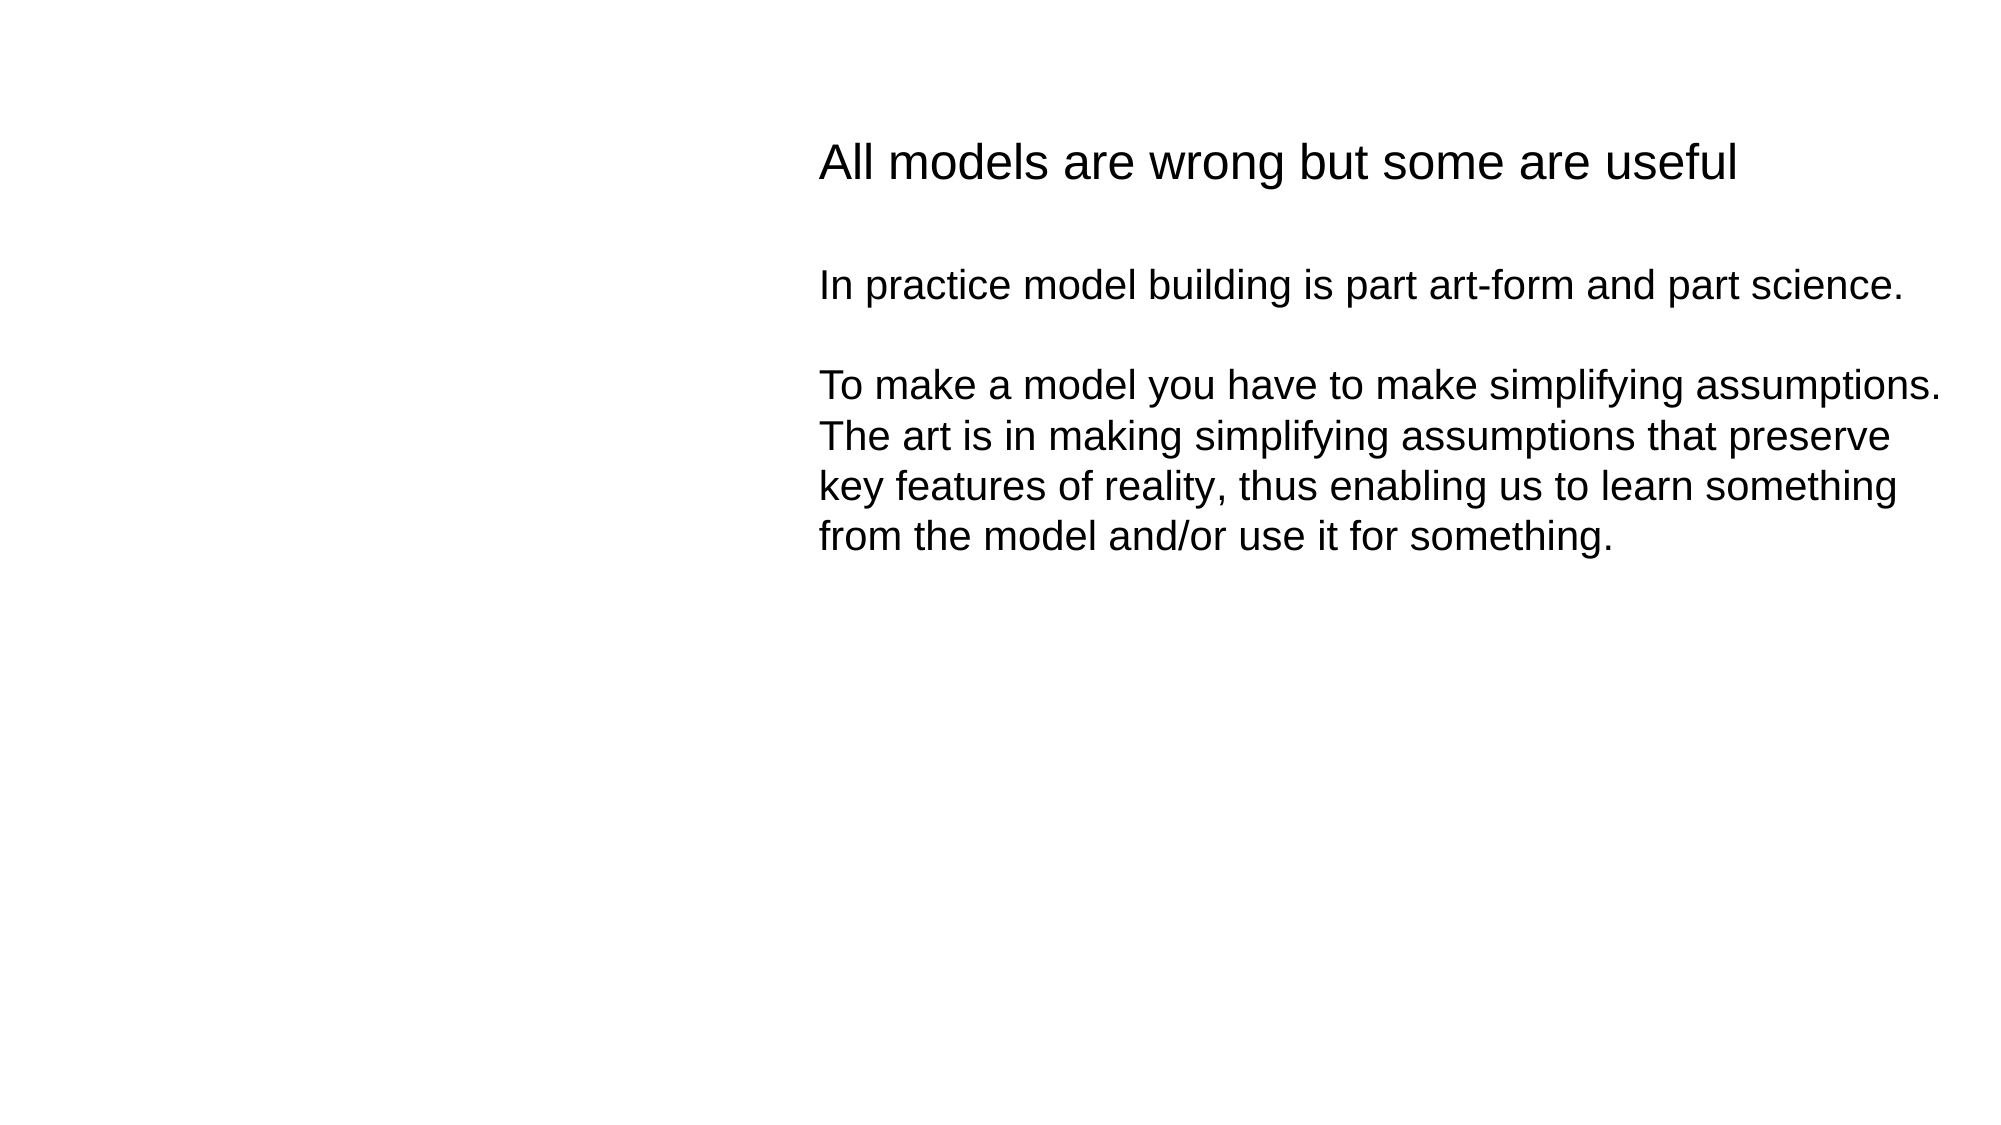

All models are wrong but some are useful
In practice model building is part art-form and part science.

To make a model you have to make simplifying assumptions. The art is in making simplifying assumptions that preserve key features of reality, thus enabling us to learn something from the model and/or use it for something.